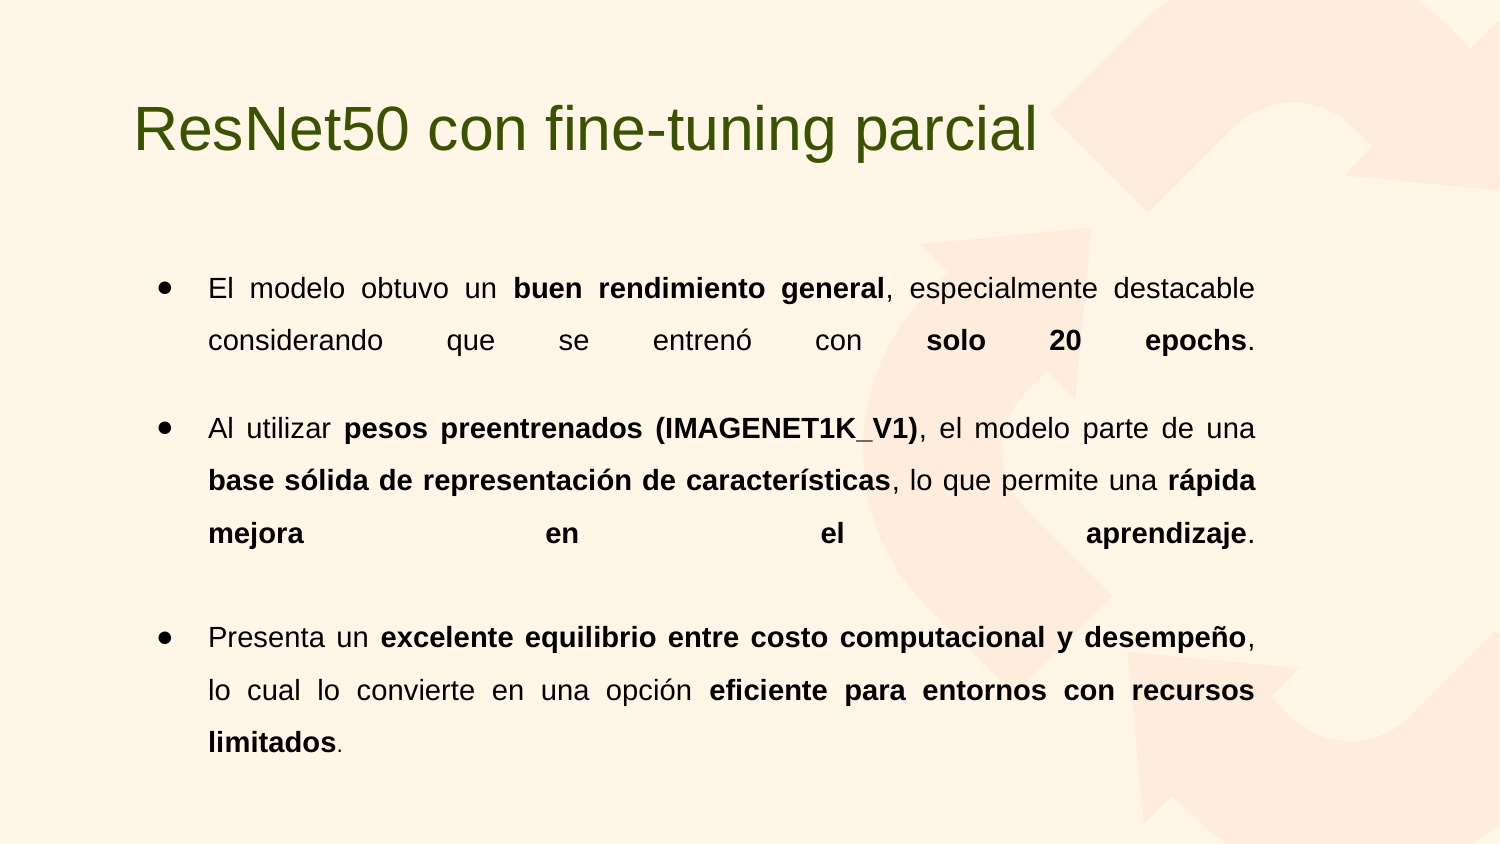

# ResNet50 con fine-tuning parcial
El modelo obtuvo un buen rendimiento general, especialmente destacable considerando que se entrenó con solo 20 epochs.
Al utilizar pesos preentrenados (IMAGENET1K_V1), el modelo parte de una base sólida de representación de características, lo que permite una rápida mejora en el aprendizaje.
Presenta un excelente equilibrio entre costo computacional y desempeño, lo cual lo convierte en una opción eficiente para entornos con recursos limitados.